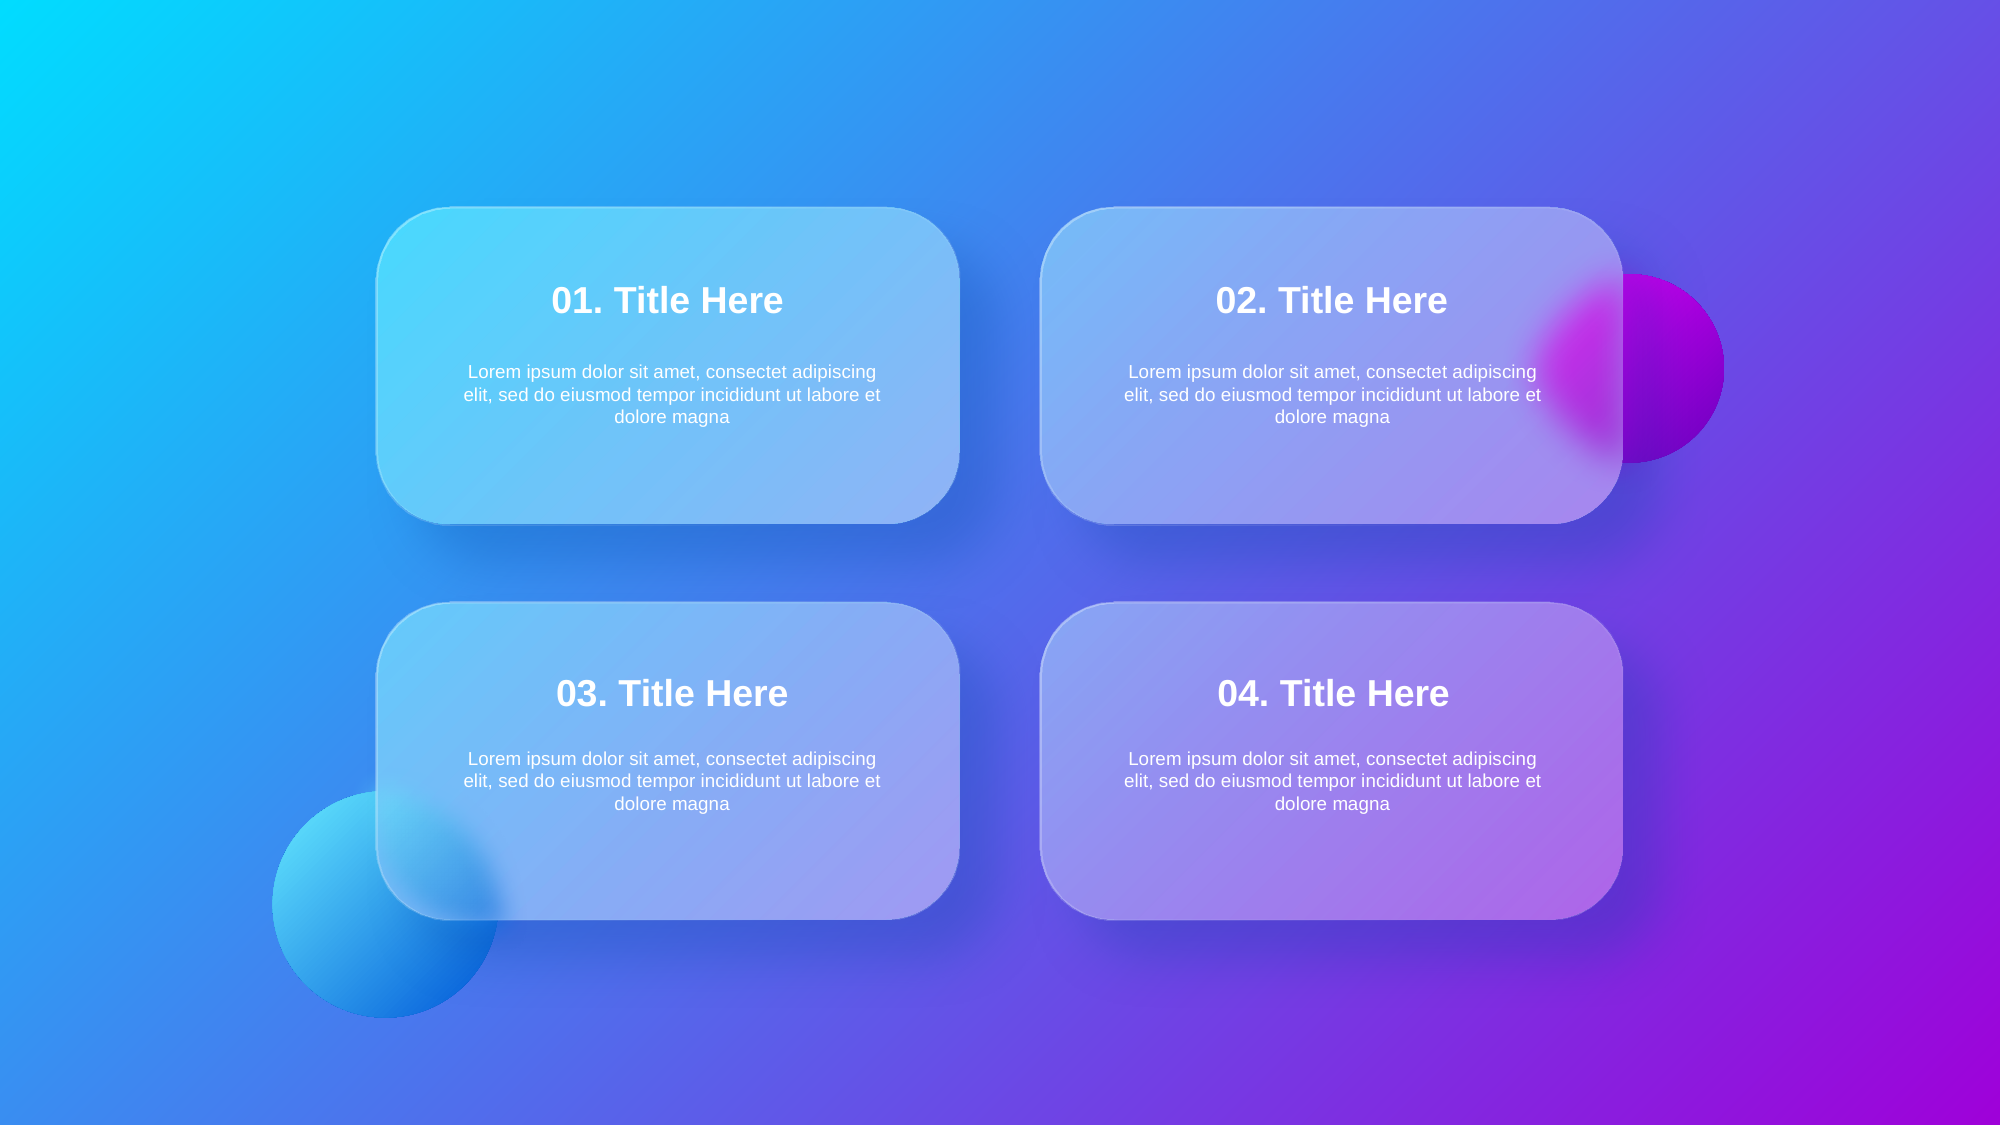

01. Title Here
02. Title Here
Lorem ipsum dolor sit amet, consectet adipiscing elit, sed do eiusmod tempor incididunt ut labore et dolore magna
Lorem ipsum dolor sit amet, consectet adipiscing elit, sed do eiusmod tempor incididunt ut labore et dolore magna

03. Title Here
04. Title Here
Lorem ipsum dolor sit amet, consectet adipiscing elit, sed do eiusmod tempor incididunt ut labore et dolore magna
Lorem ipsum dolor sit amet, consectet adipiscing elit, sed do eiusmod tempor incididunt ut labore et dolore magna